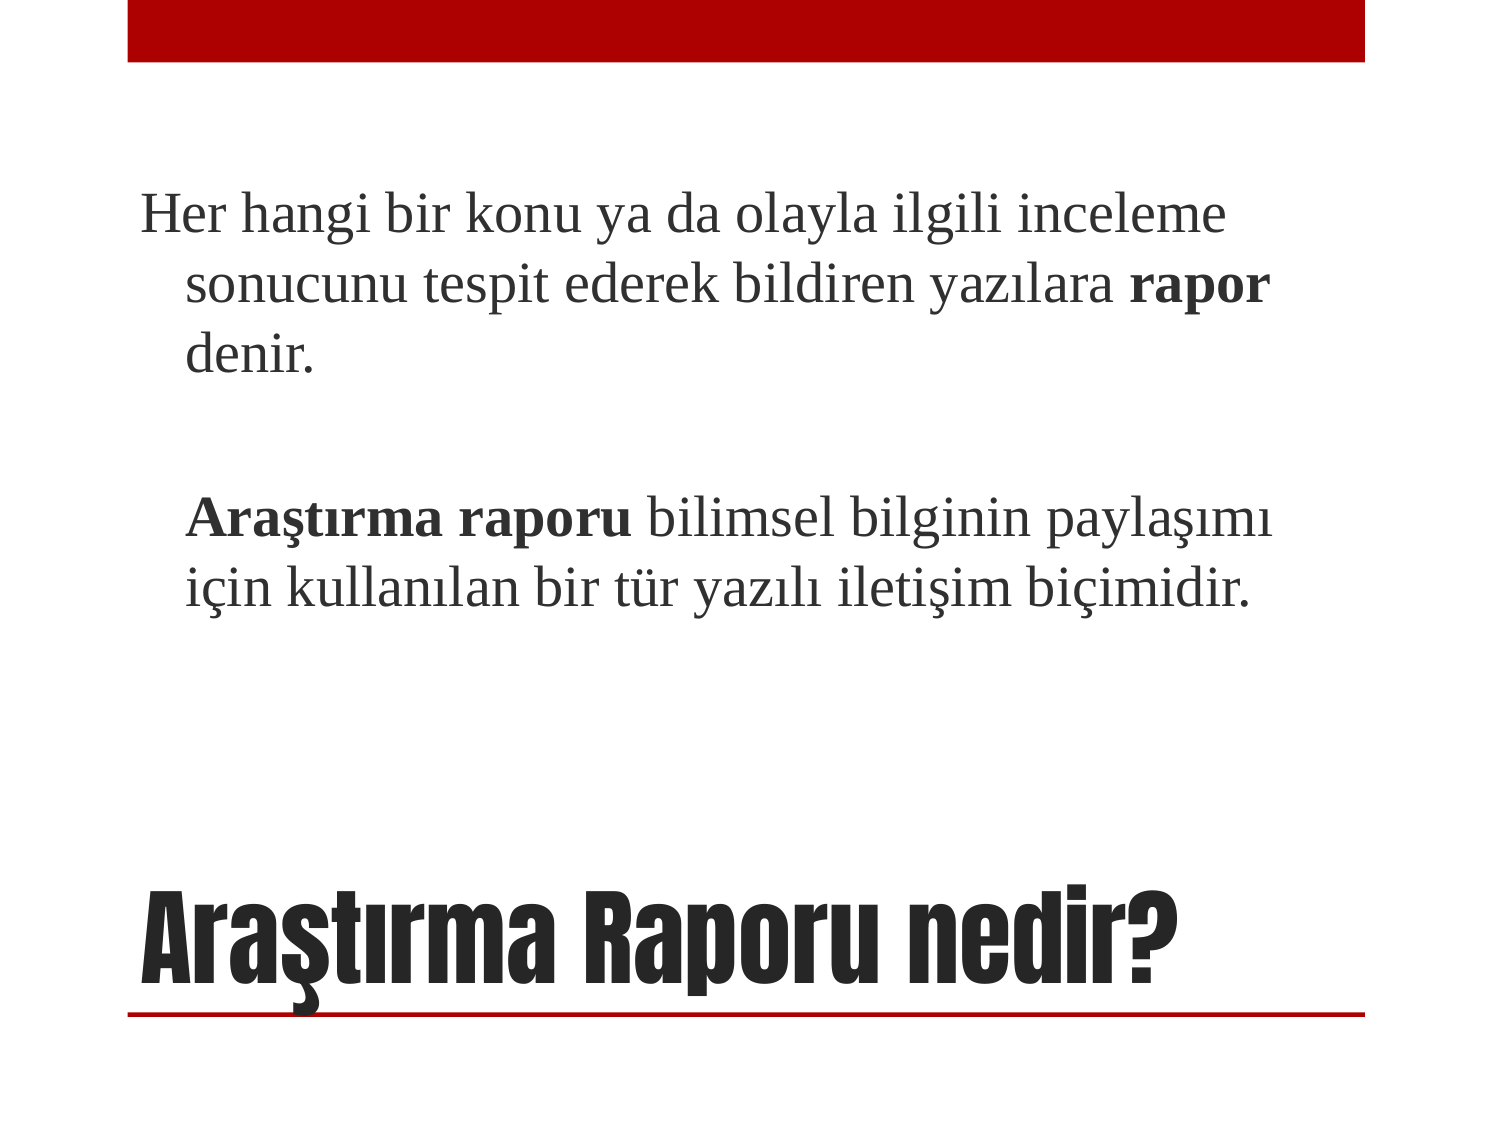

Her hangi bir konu ya da olayla ilgili inceleme sonucunu tespit ederek bildiren yazılara rapor denir.

	Araştırma raporu bilimsel bilginin paylaşımı için kullanılan bir tür yazılı iletişim biçimidir.

# Araştırma Raporu nedir?